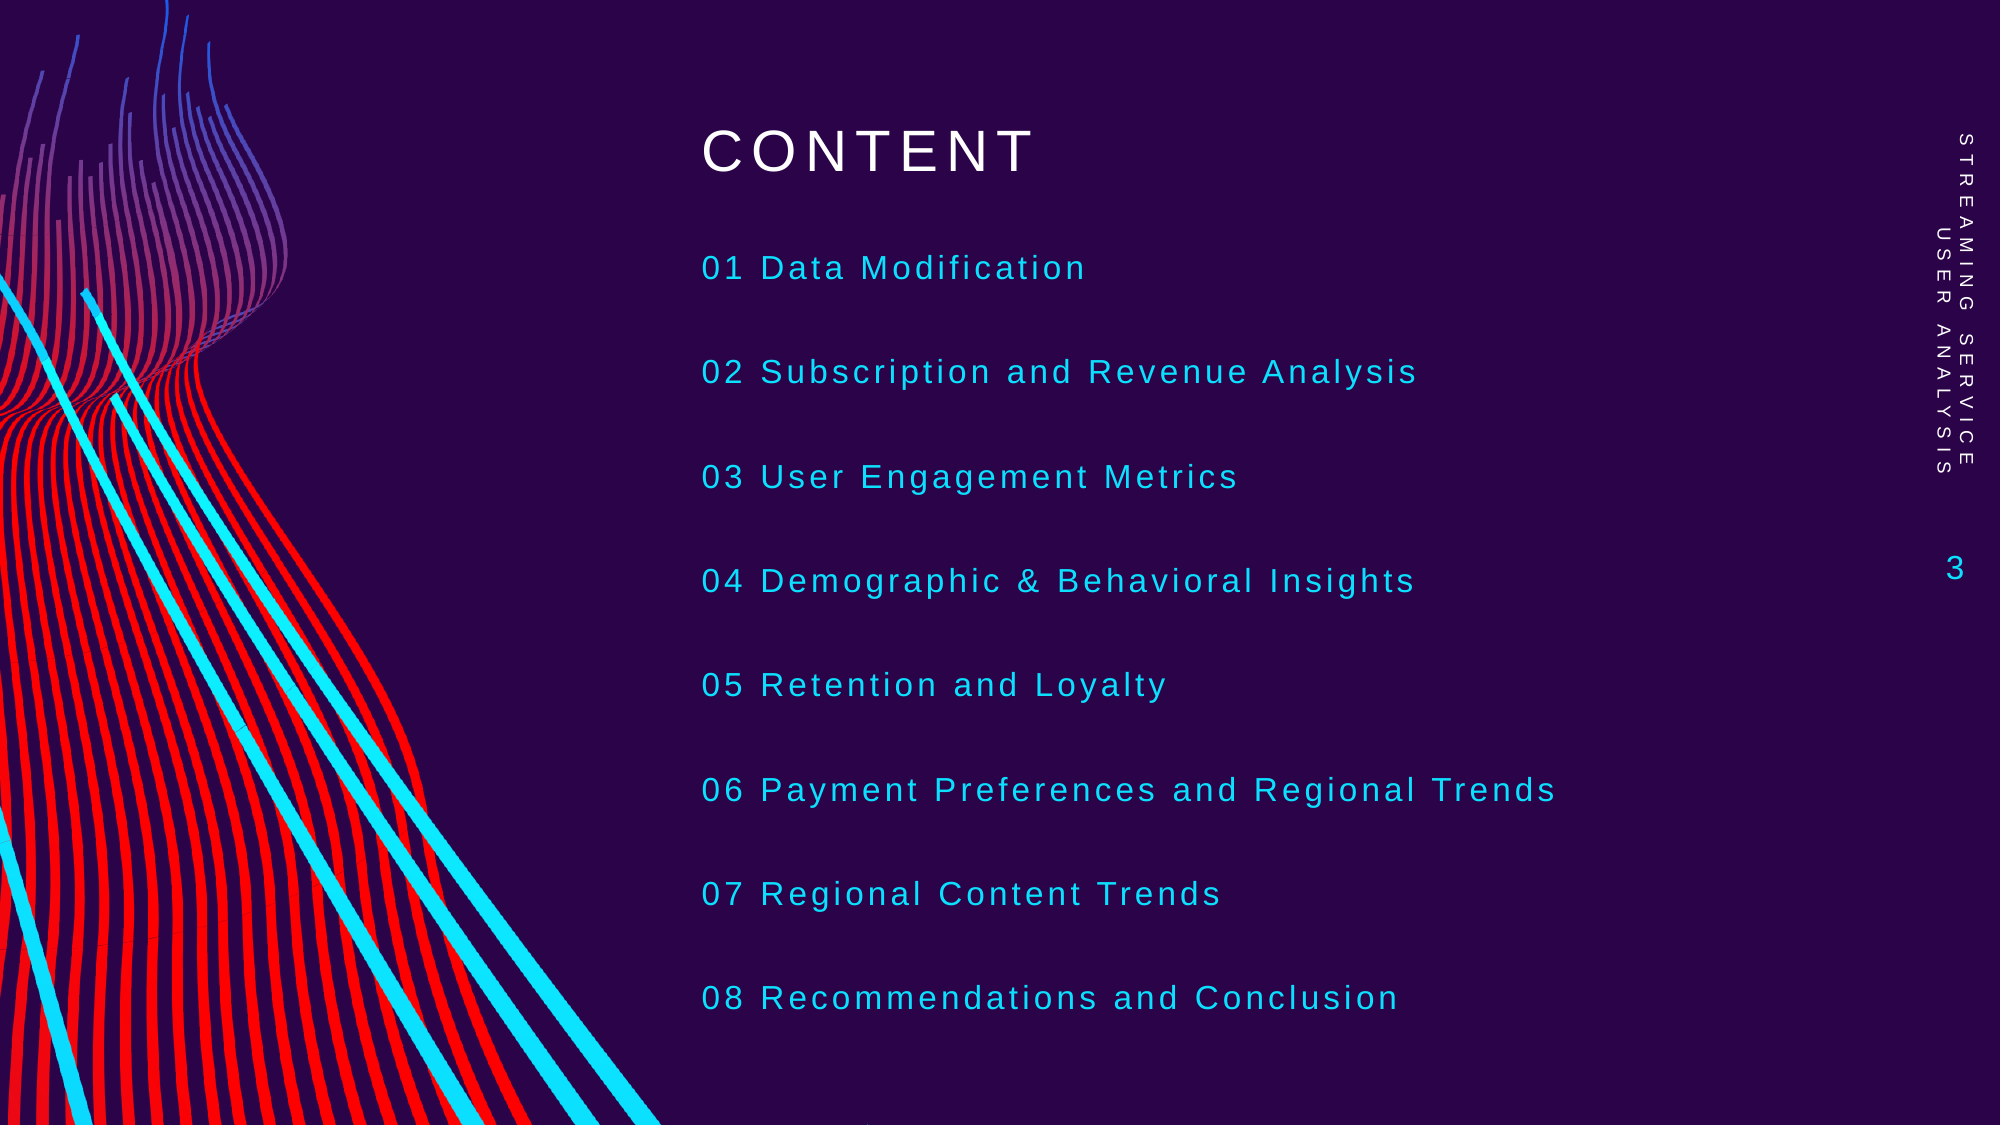

# Content
Streaming Service User Analysis
01 Data Modification
02 Subscription and Revenue Analysis
03 User Engagement Metrics
3
04 Demographic & Behavioral Insights
05 Retention and Loyalty
06 Payment Preferences and Regional Trends
07 Regional Content Trends
08 Recommendations and Conclusion